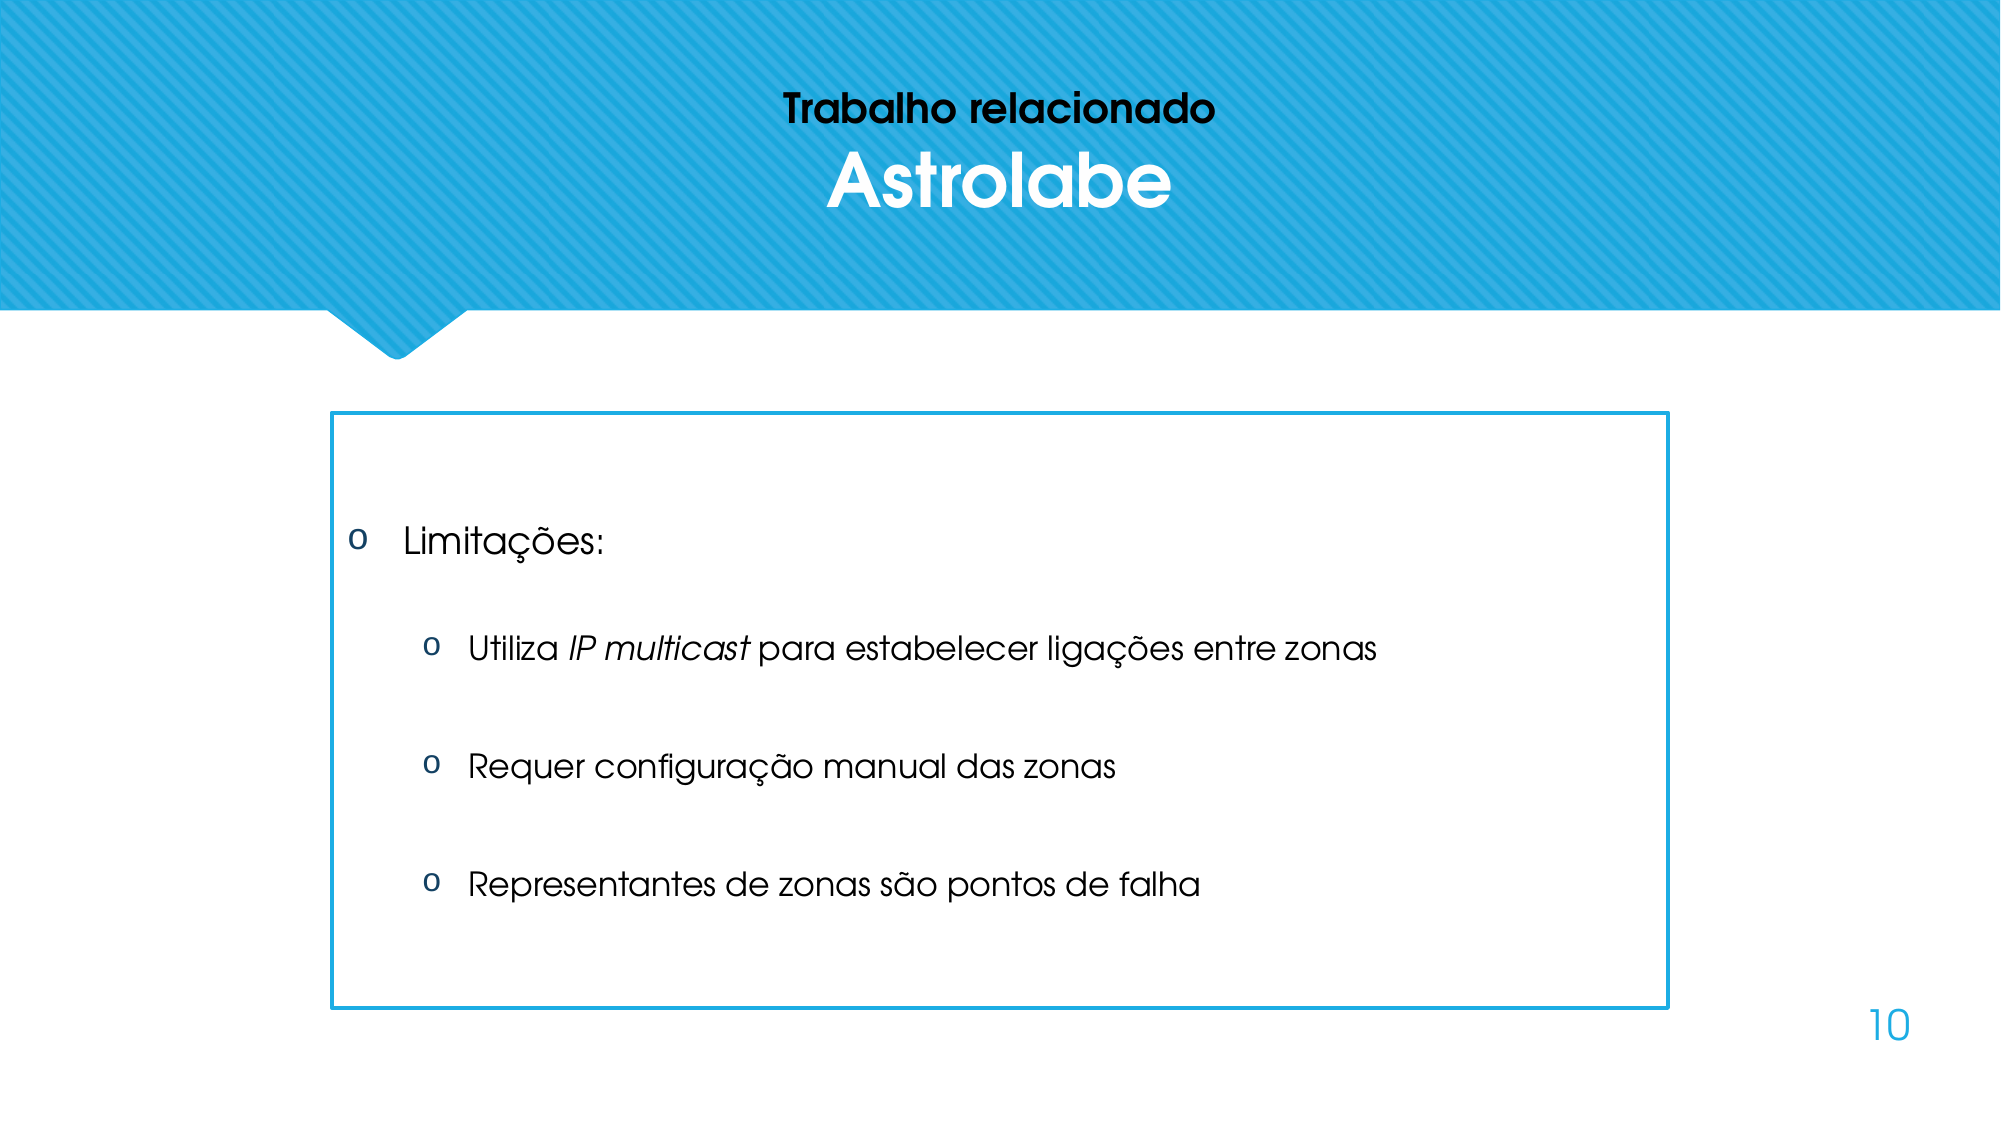

Trabalho relacionado
Astrolabe

Limitações:
Utiliza IP multicast para estabelecer ligações entre zonas

Requer configuração manual das zonas

Representantes de zonas são pontos de falha

10